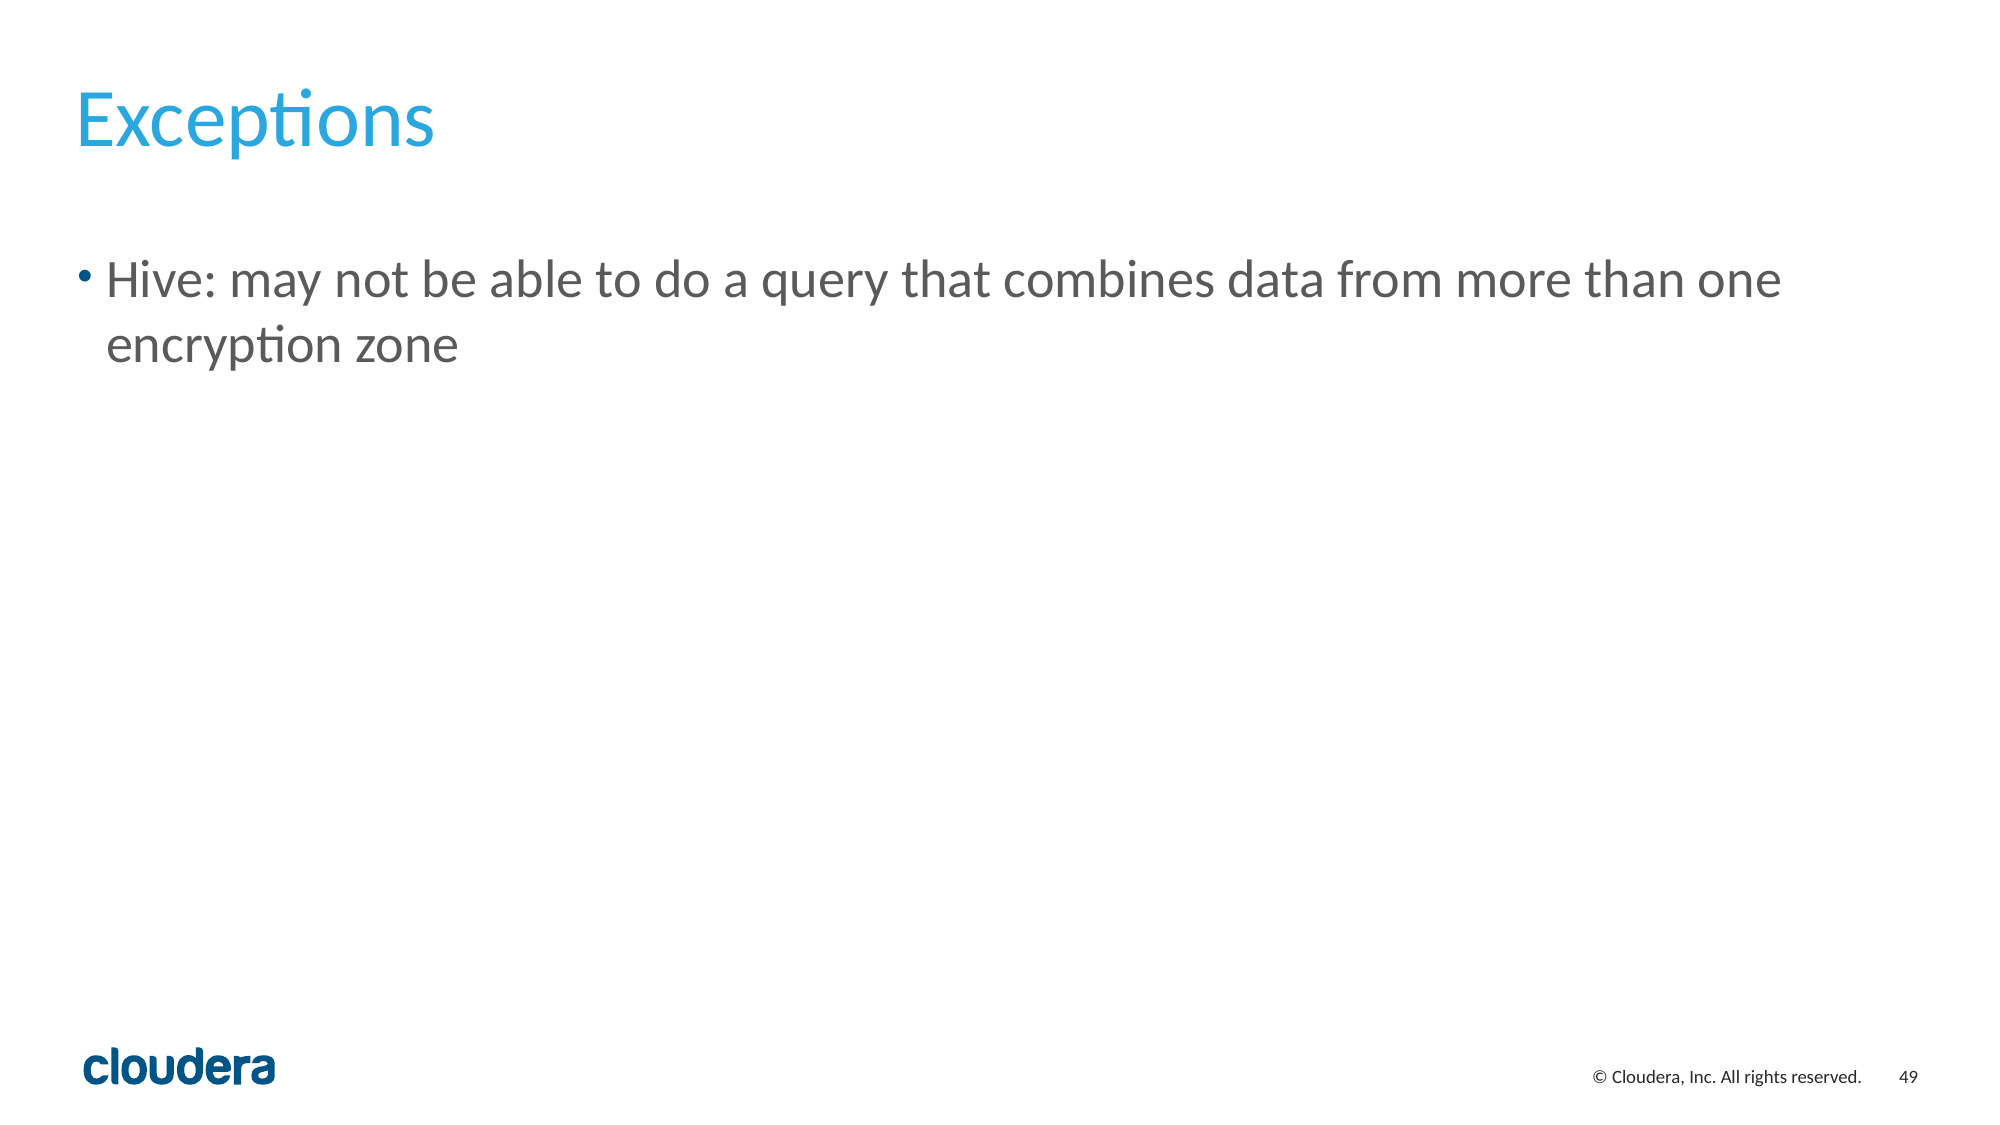

# Exceptions
Hive: may not be able to do a query that combines data from more than one encryption zone